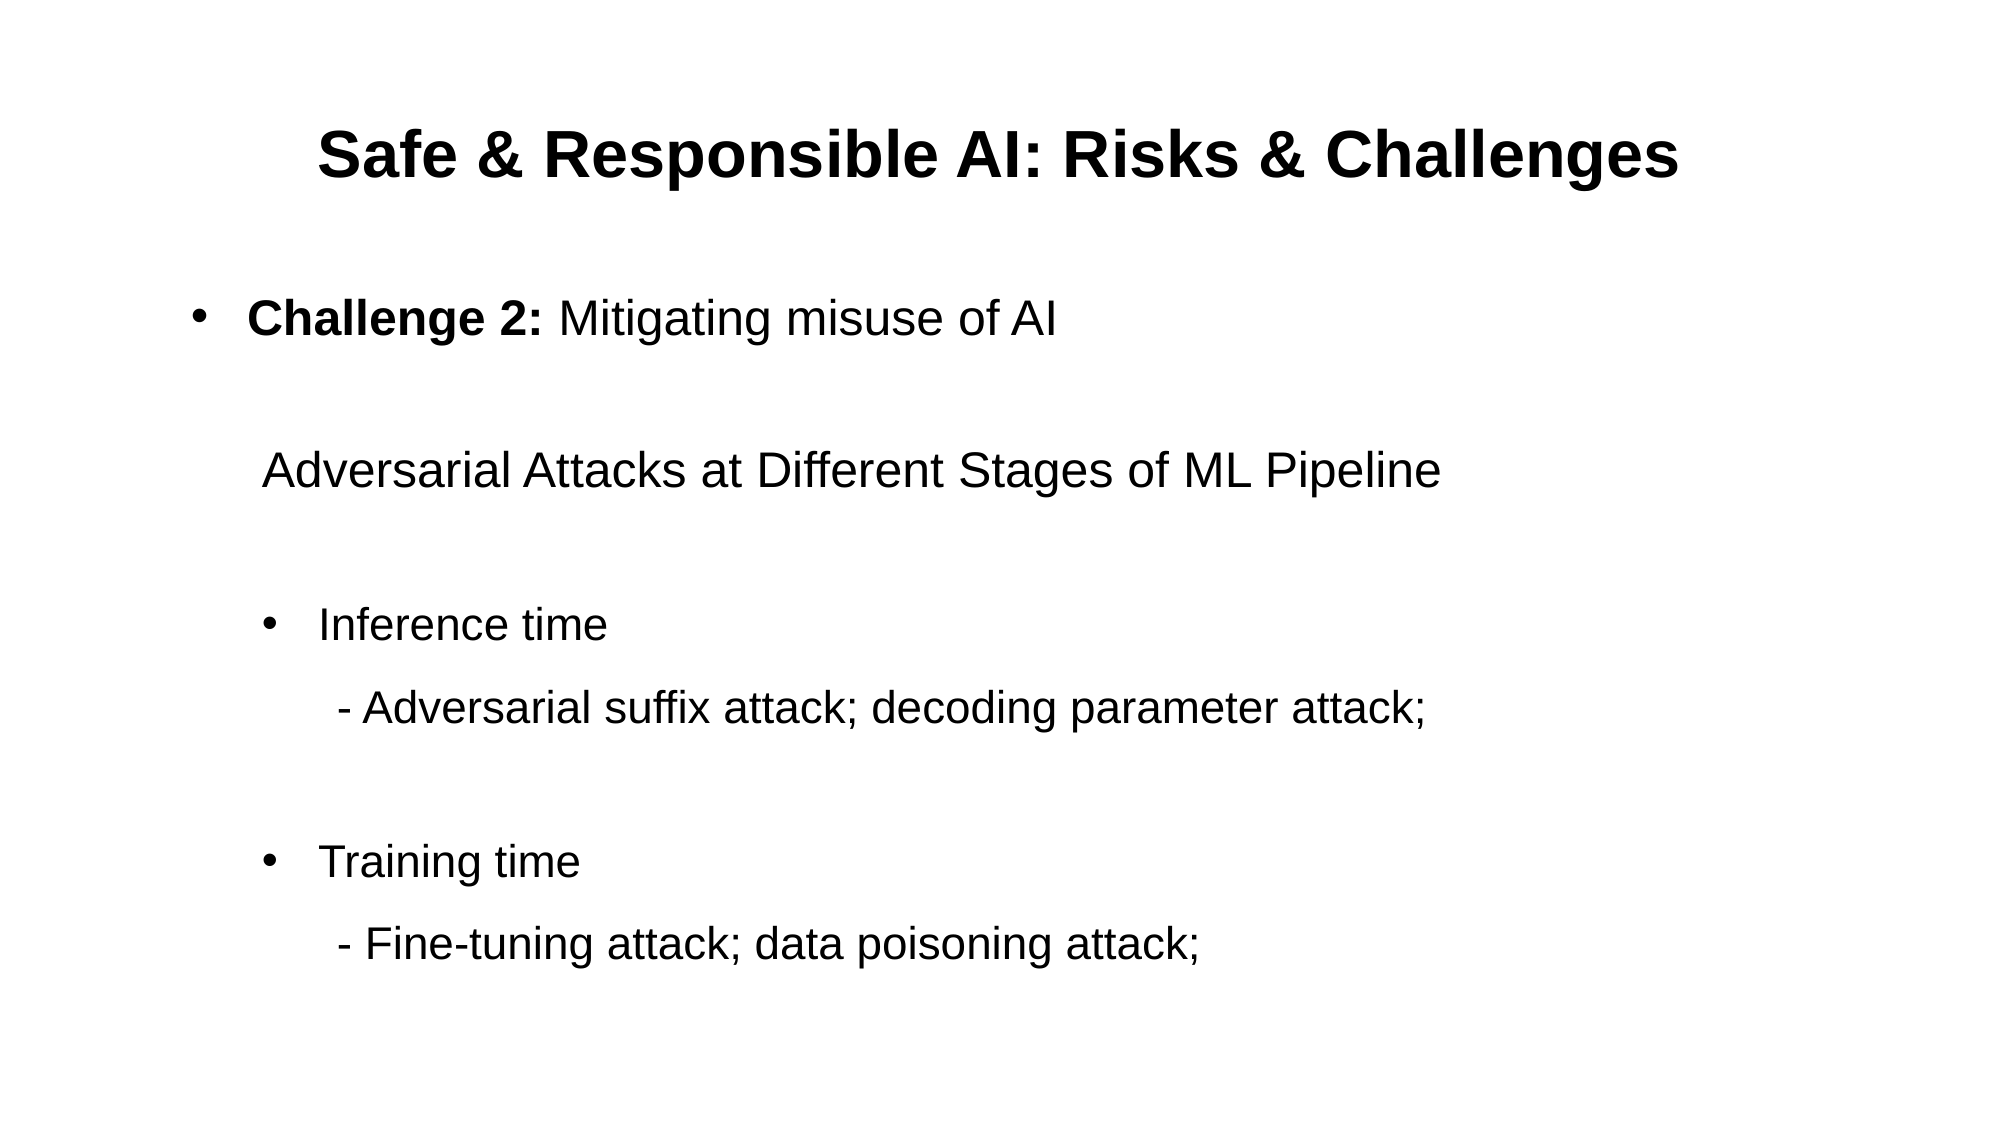

Safe & Responsible AI: Risks & Challenges
Challenge 2: Mitigating misuse of AI
Adversarial Attacks at Different Stages of ML Pipeline
Inference time
- Adversarial suffix attack; decoding parameter attack;
Training time
- Fine-tuning attack; data poisoning attack;